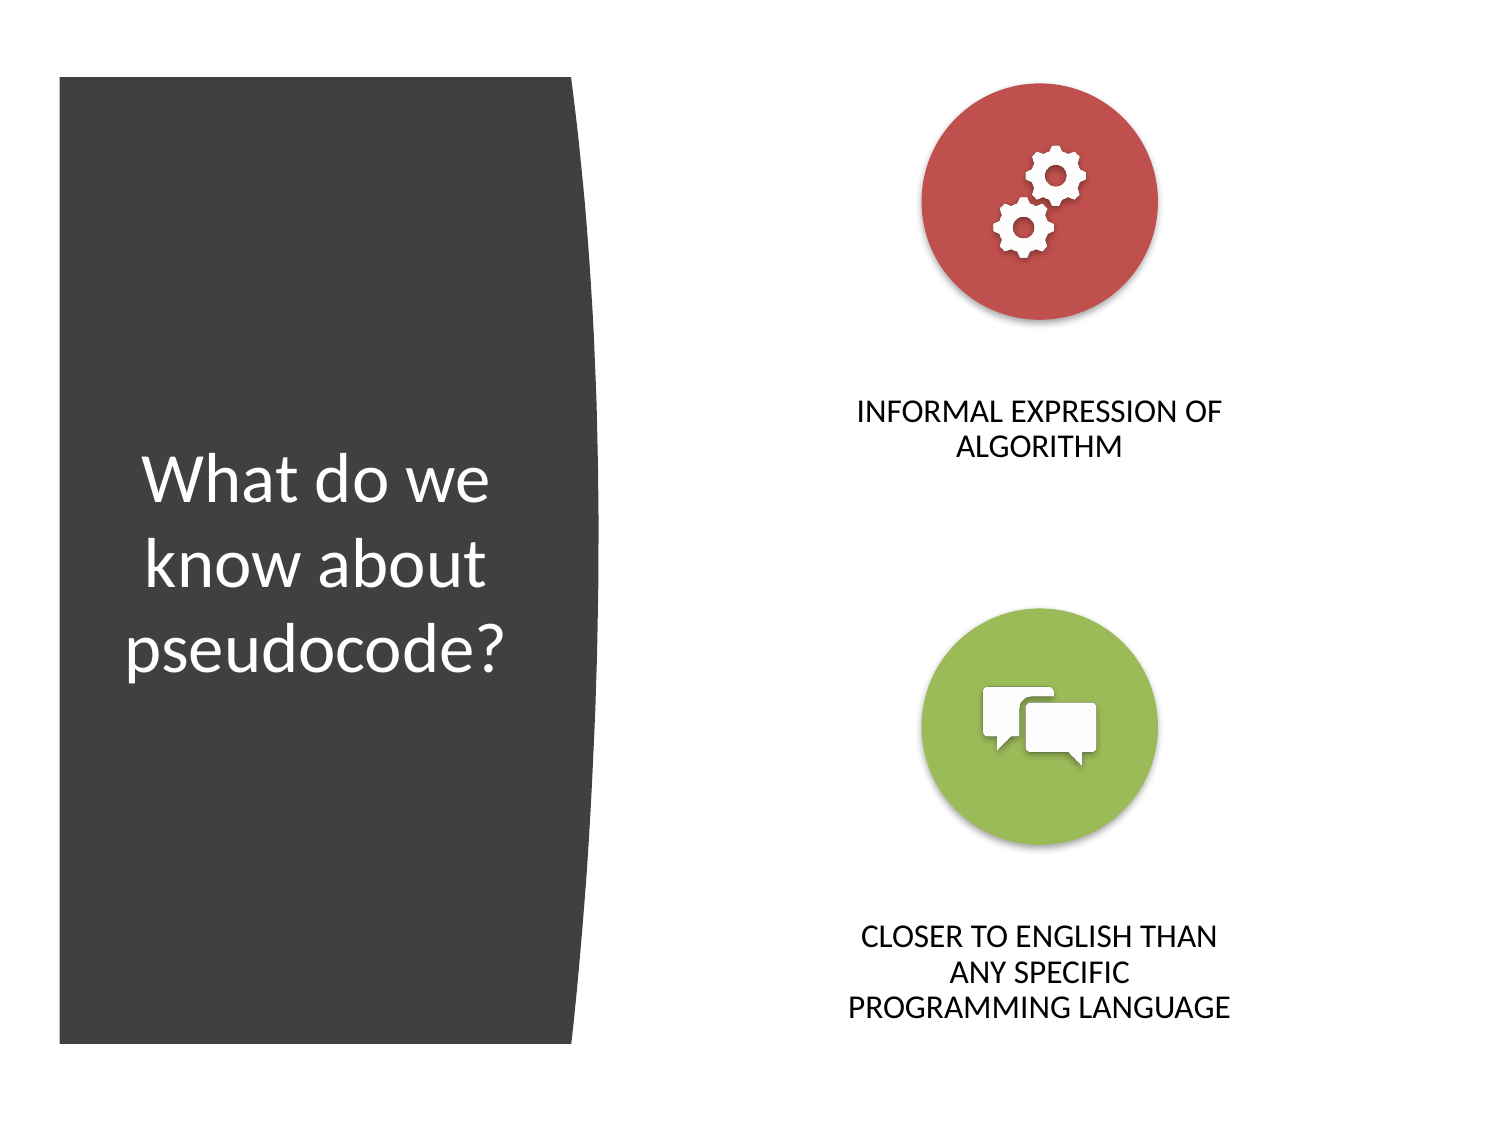

Informal expression of algorithm
Closer to English than any specific programming language

# What do we know about pseudocode?